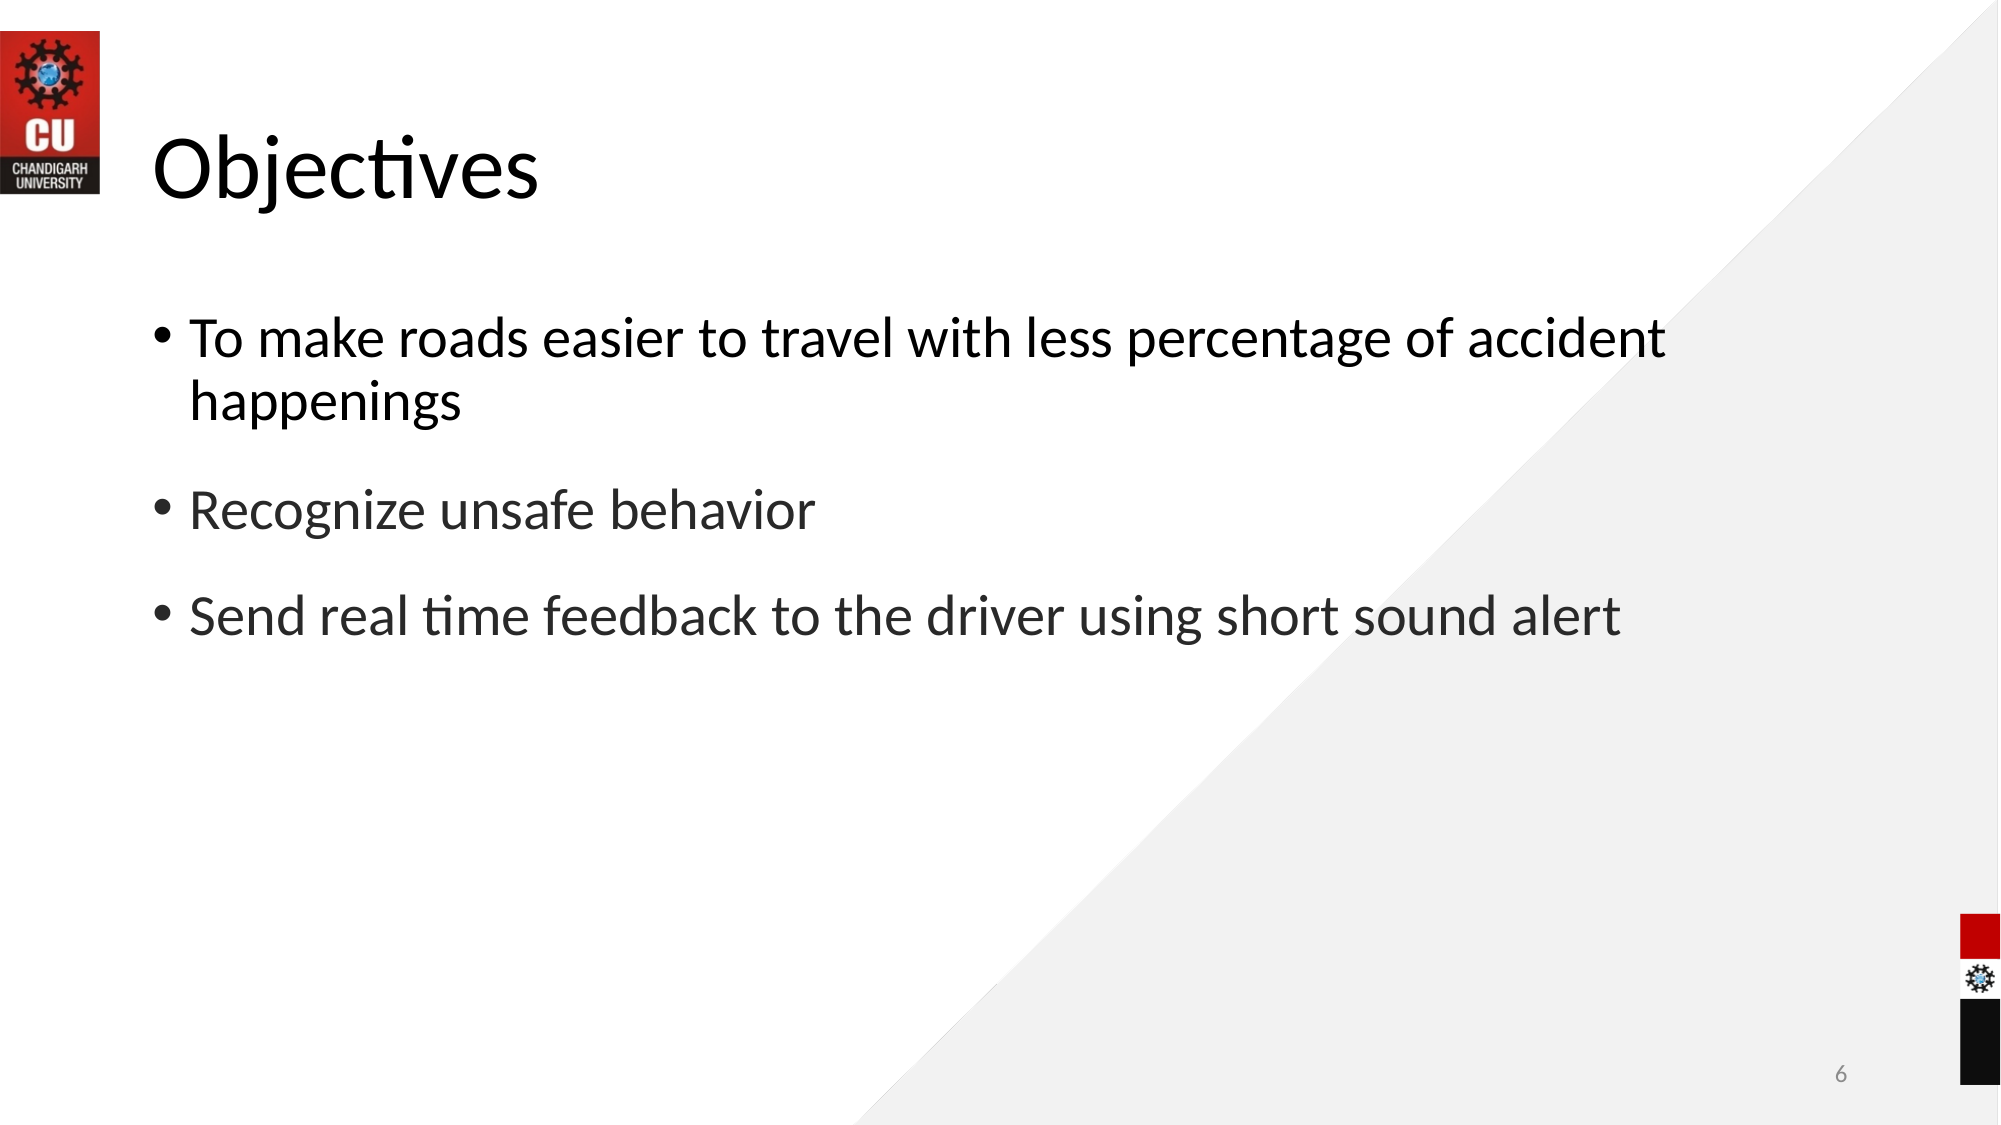

# Objectives
To make roads easier to travel with less percentage of accident happenings
Recognize unsafe behavior
Send real time feedback to the driver using short sound alert

6